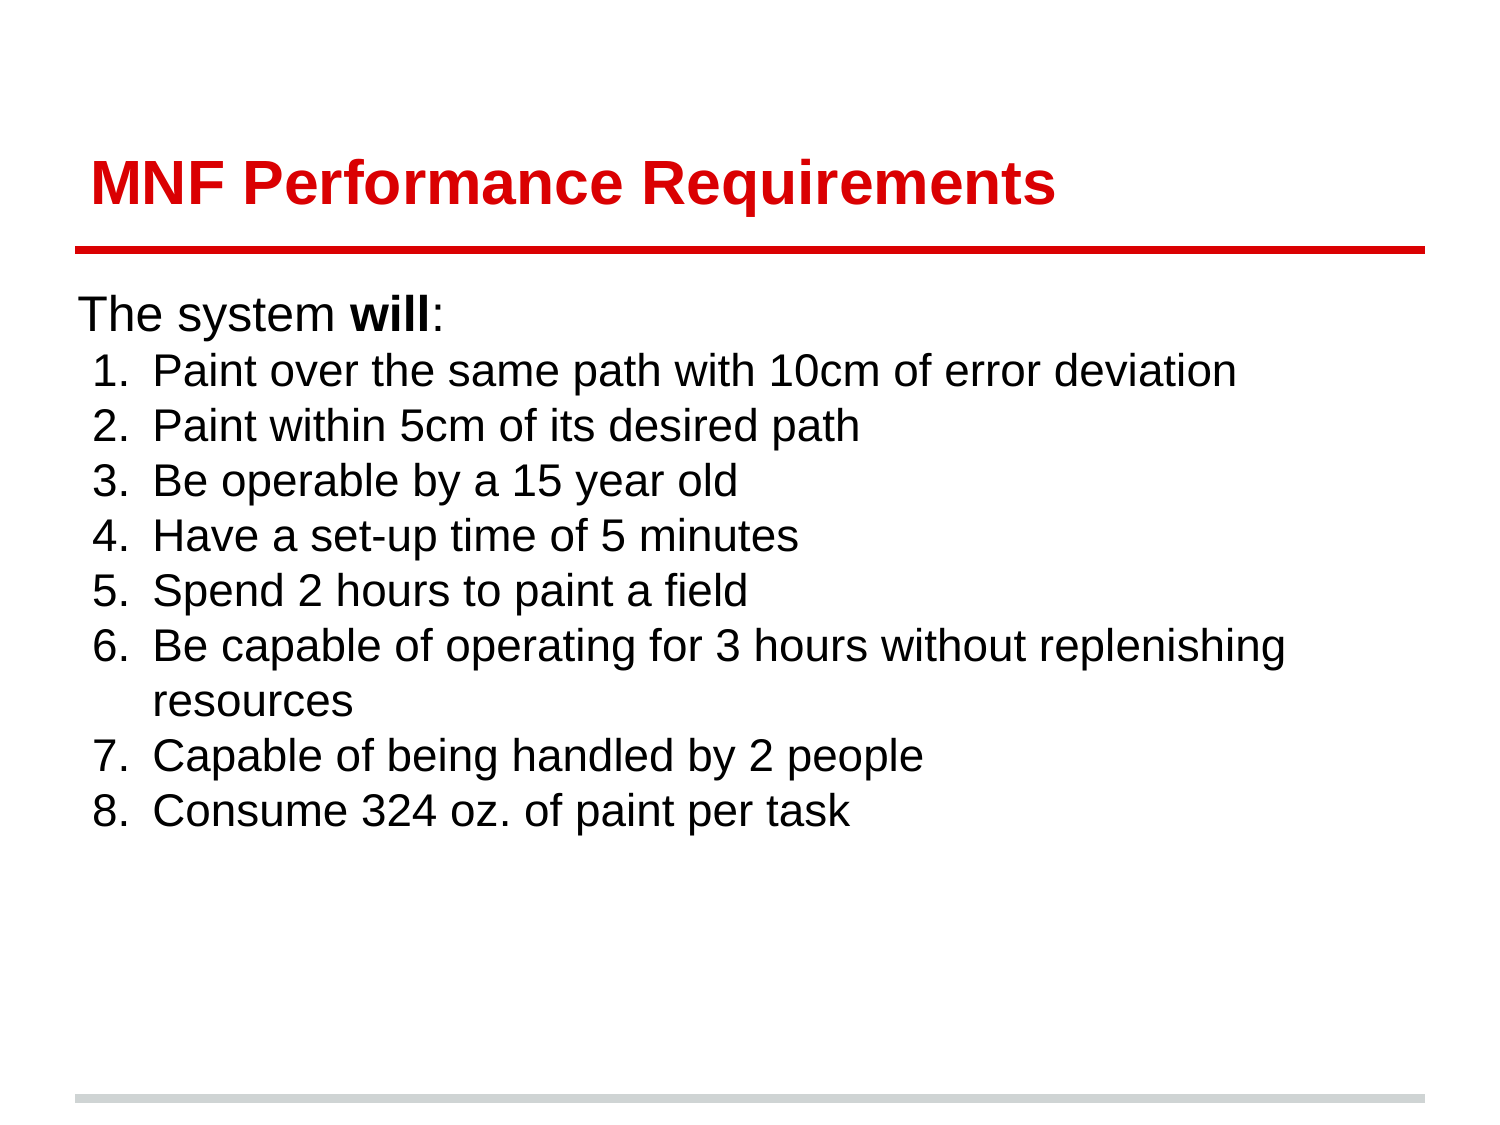

# MNF Performance Requirements
The system will:
Paint over the same path with 10cm of error deviation
Paint within 5cm of its desired path
Be operable by a 15 year old
Have a set-up time of 5 minutes
Spend 2 hours to paint a field
Be capable of operating for 3 hours without replenishing resources
Capable of being handled by 2 people
Consume 324 oz. of paint per task